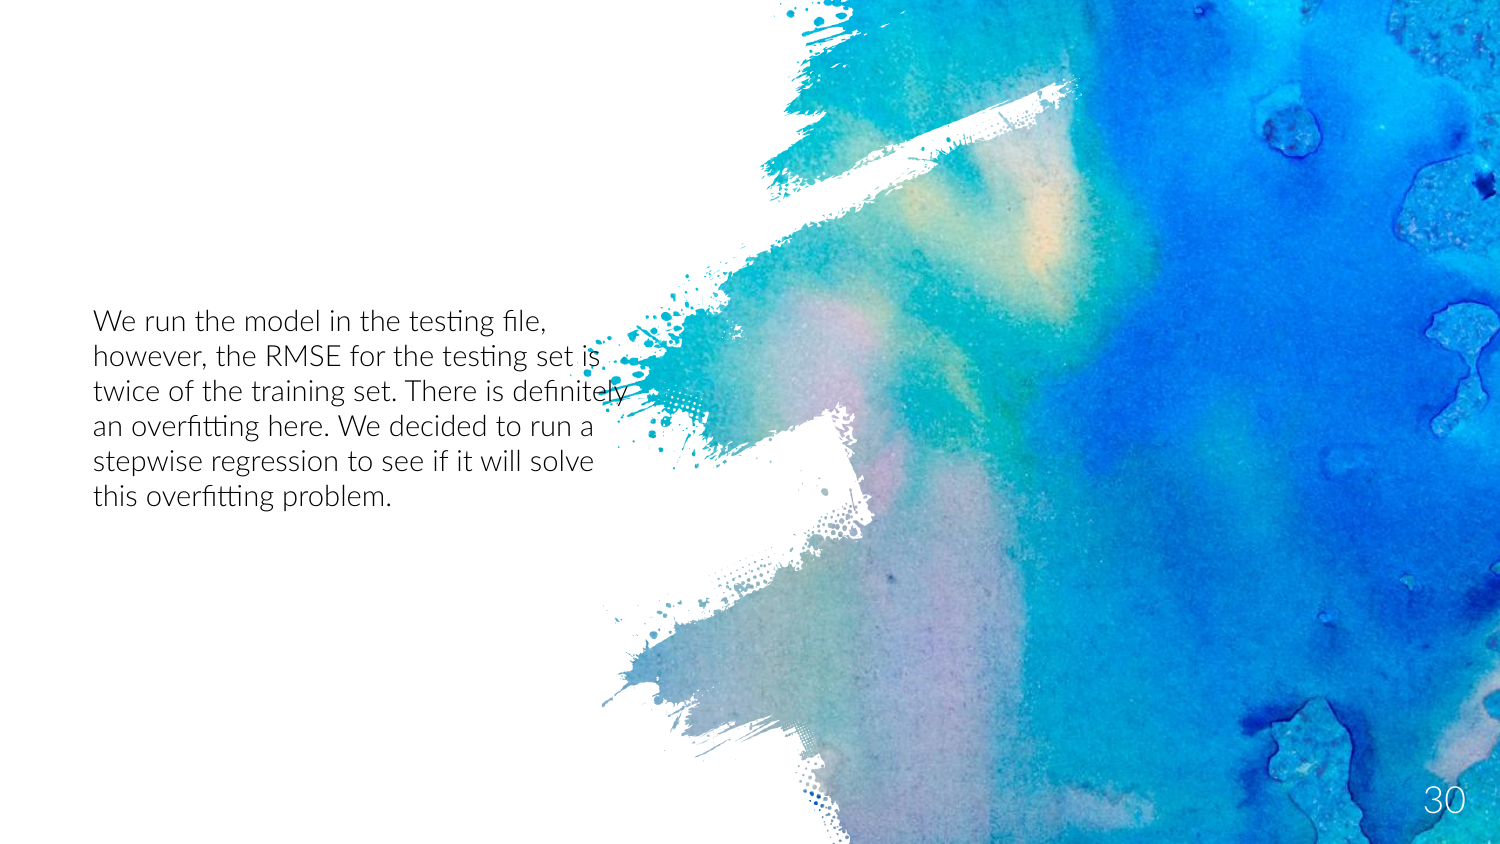

We run the model in the testing file, however, the RMSE for the testing set is twice of the training set. There is definitely an overfitting here. We decided to run a stepwise regression to see if it will solve this overfitting problem.
30